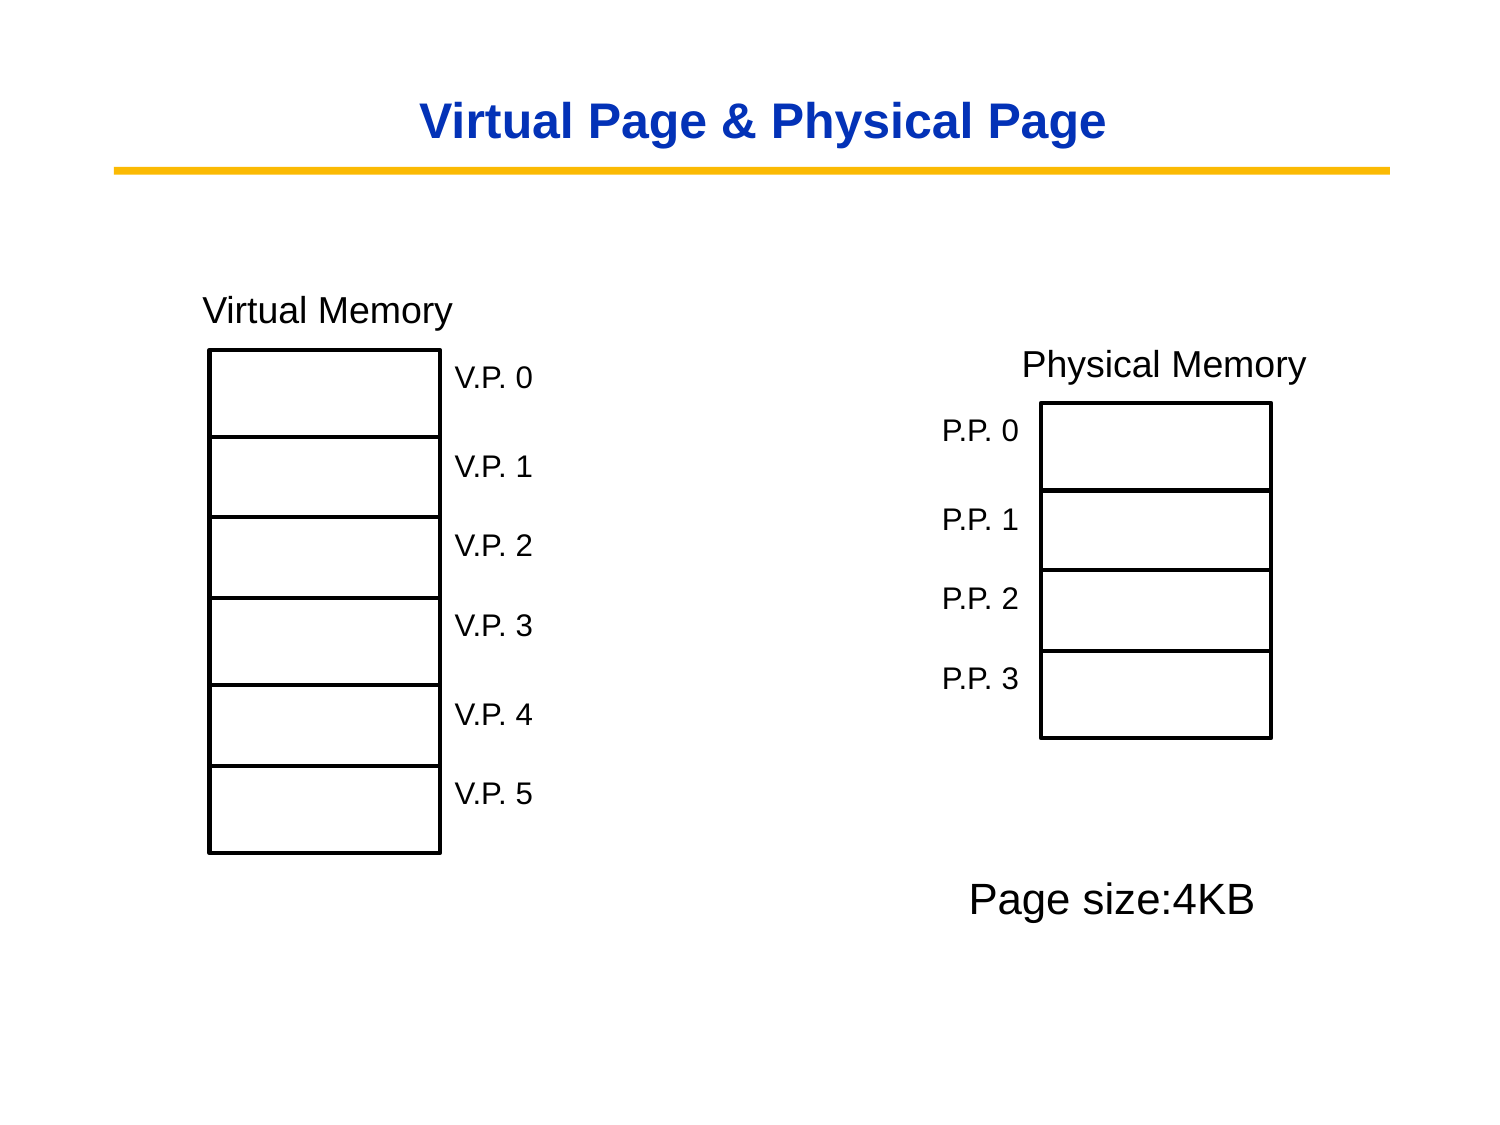

# Virtual Page & Physical Page
Virtual Memory
Physical Memory

V.P. 0
P.P. 0

V.P. 1

P.P. 1

V.P. 2

P.P. 2

V.P. 3
P.P. 3

V.P. 4

V.P. 5
Page size:4KB